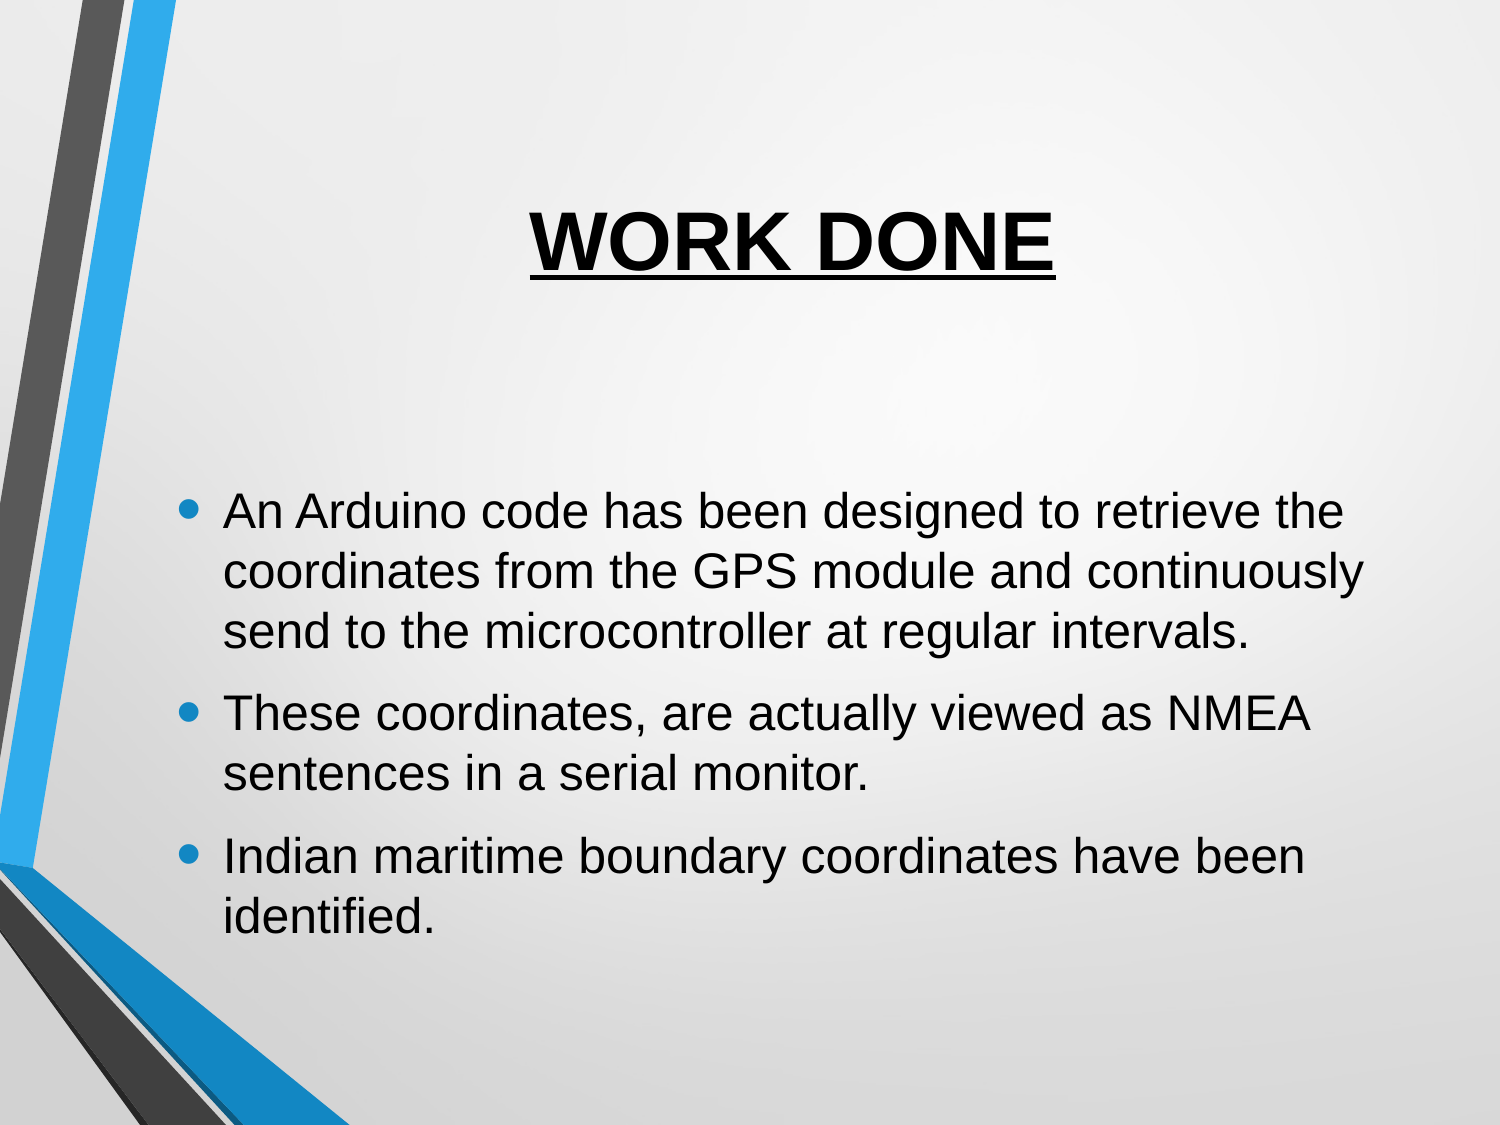

# WORK DONE
An Arduino code has been designed to retrieve the coordinates from the GPS module and continuously send to the microcontroller at regular intervals.
These coordinates, are actually viewed as NMEA sentences in a serial monitor.
Indian maritime boundary coordinates have been identified.